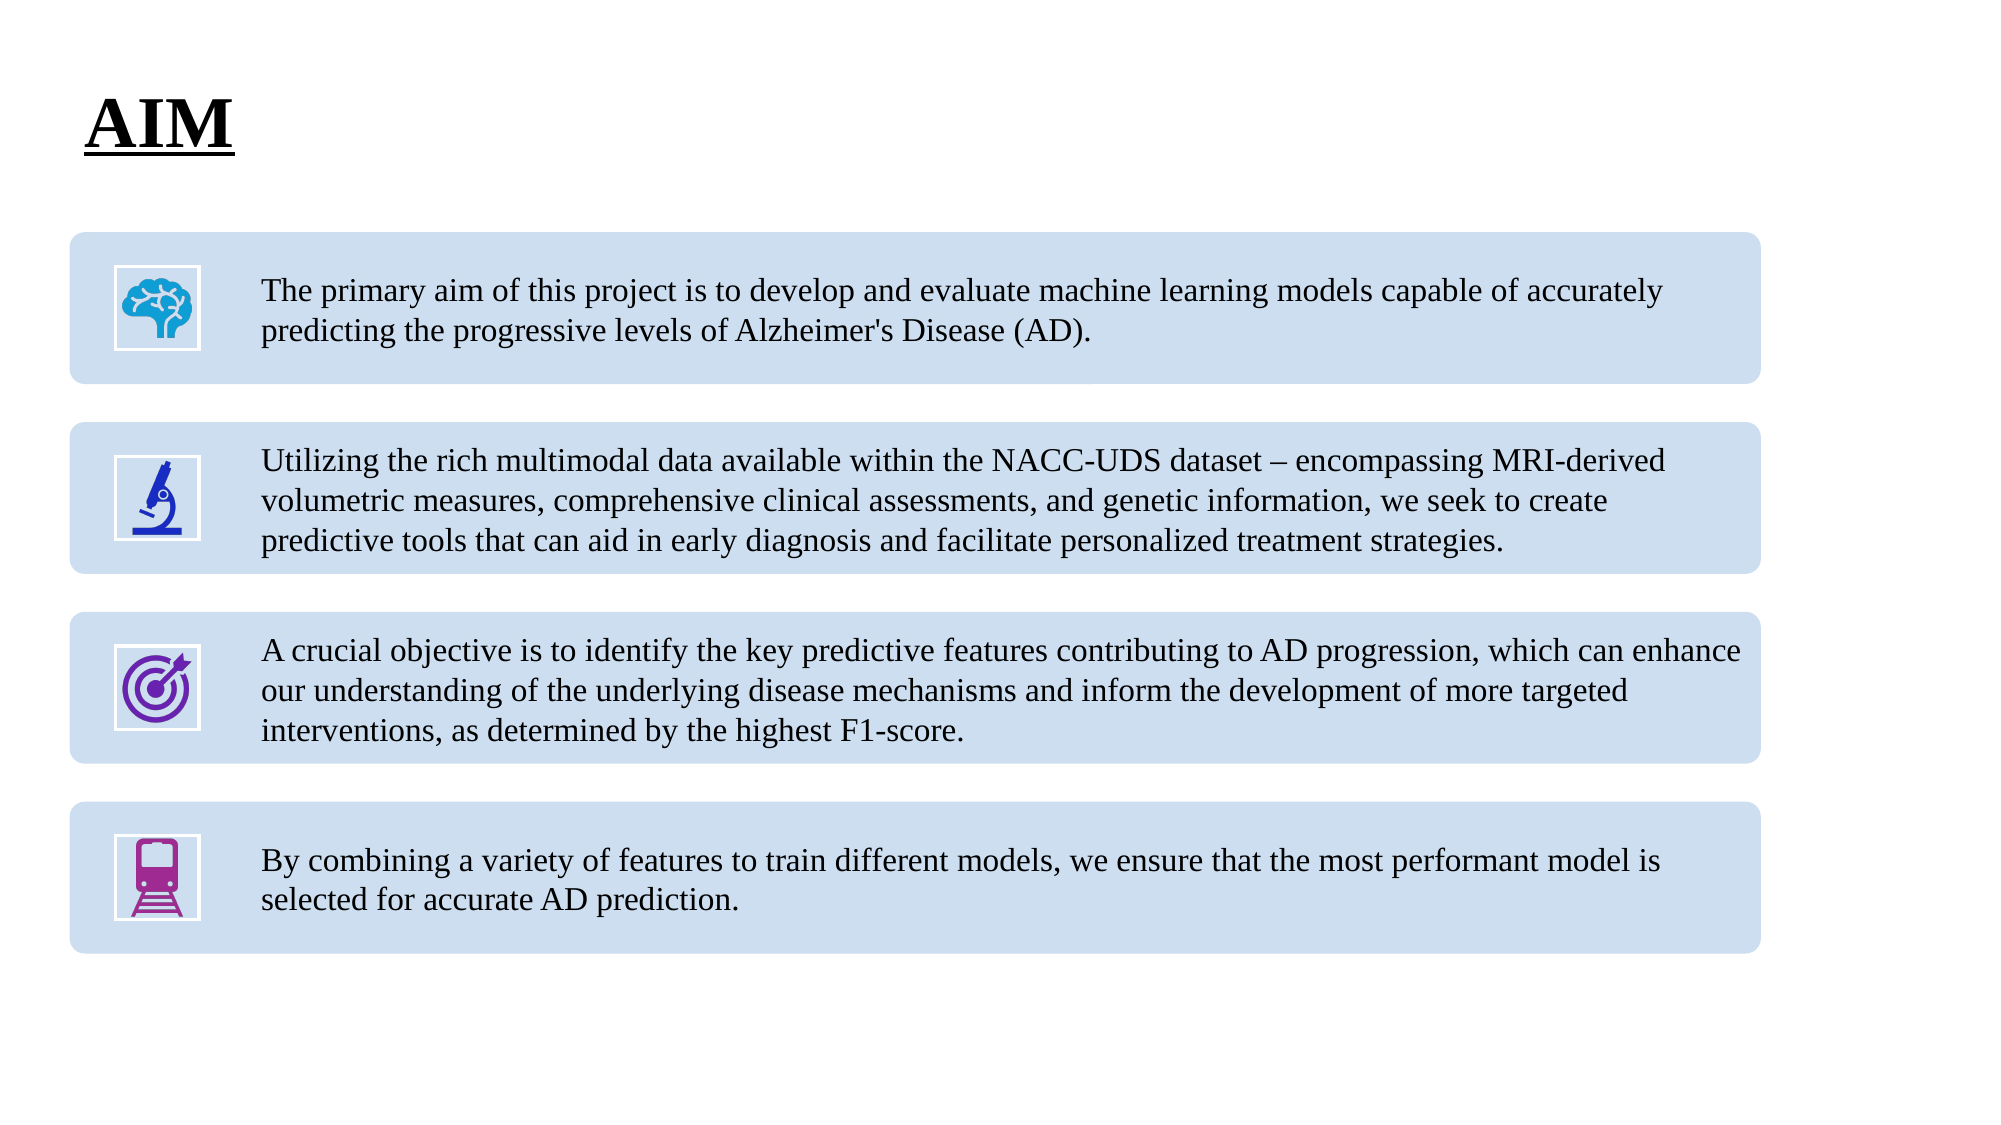

AIM
The primary aim of this project is to develop and evaluate machine learning models capable of accurately predicting the progressive levels of Alzheimer's Disease (AD).
Utilizing the rich multimodal data available within the NACC-UDS dataset – encompassing MRI-derived volumetric measures, comprehensive clinical assessments, and genetic information, we seek to create predictive tools that can aid in early diagnosis and facilitate personalized treatment strategies.
A crucial objective is to identify the key predictive features contributing to AD progression, which can enhance our understanding of the underlying disease mechanisms and inform the development of more targeted interventions, as determined by the highest F1-score.
By combining a variety of features to train different models, we ensure that the most performant model is selected for accurate AD prediction.